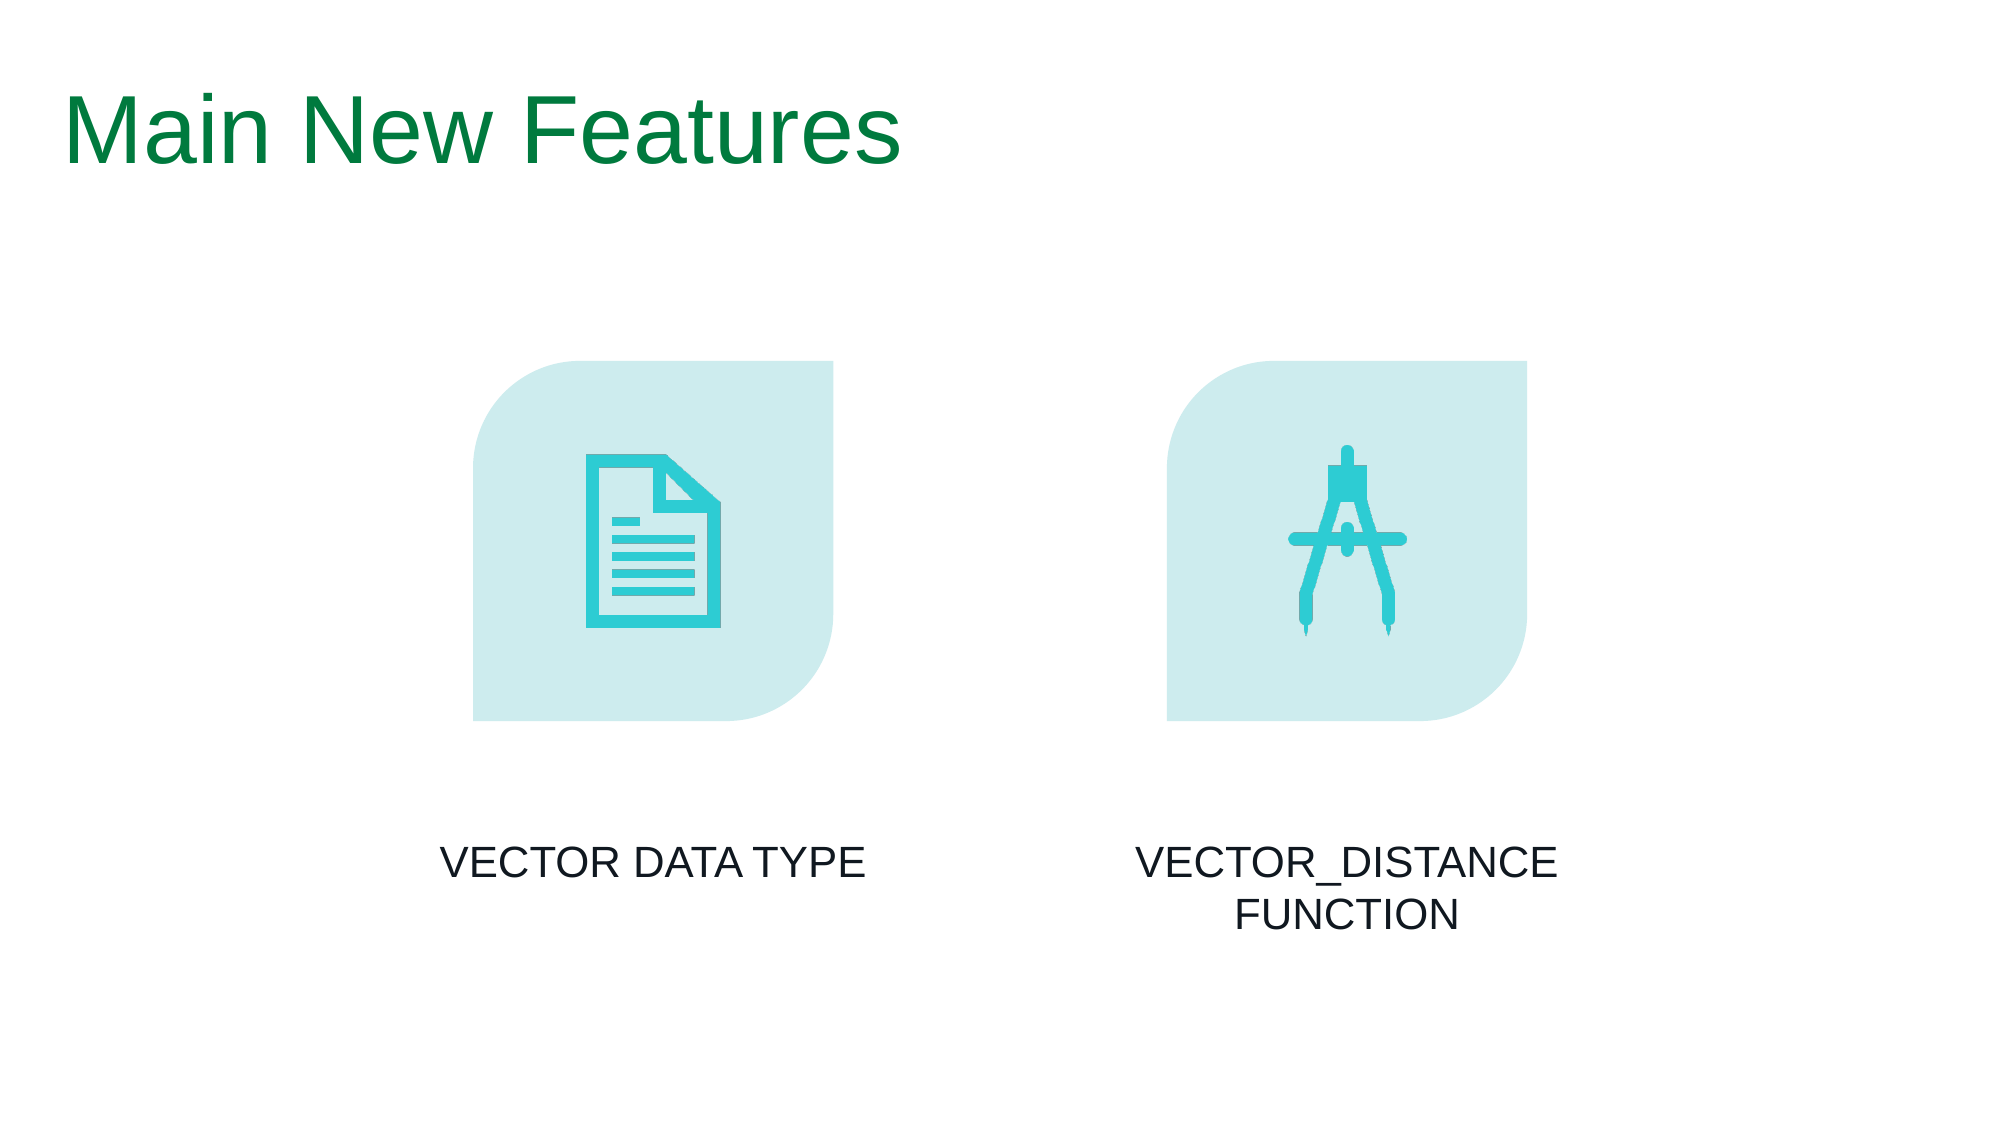

# Main New Features
Vector Data Type
Vector_Distance function